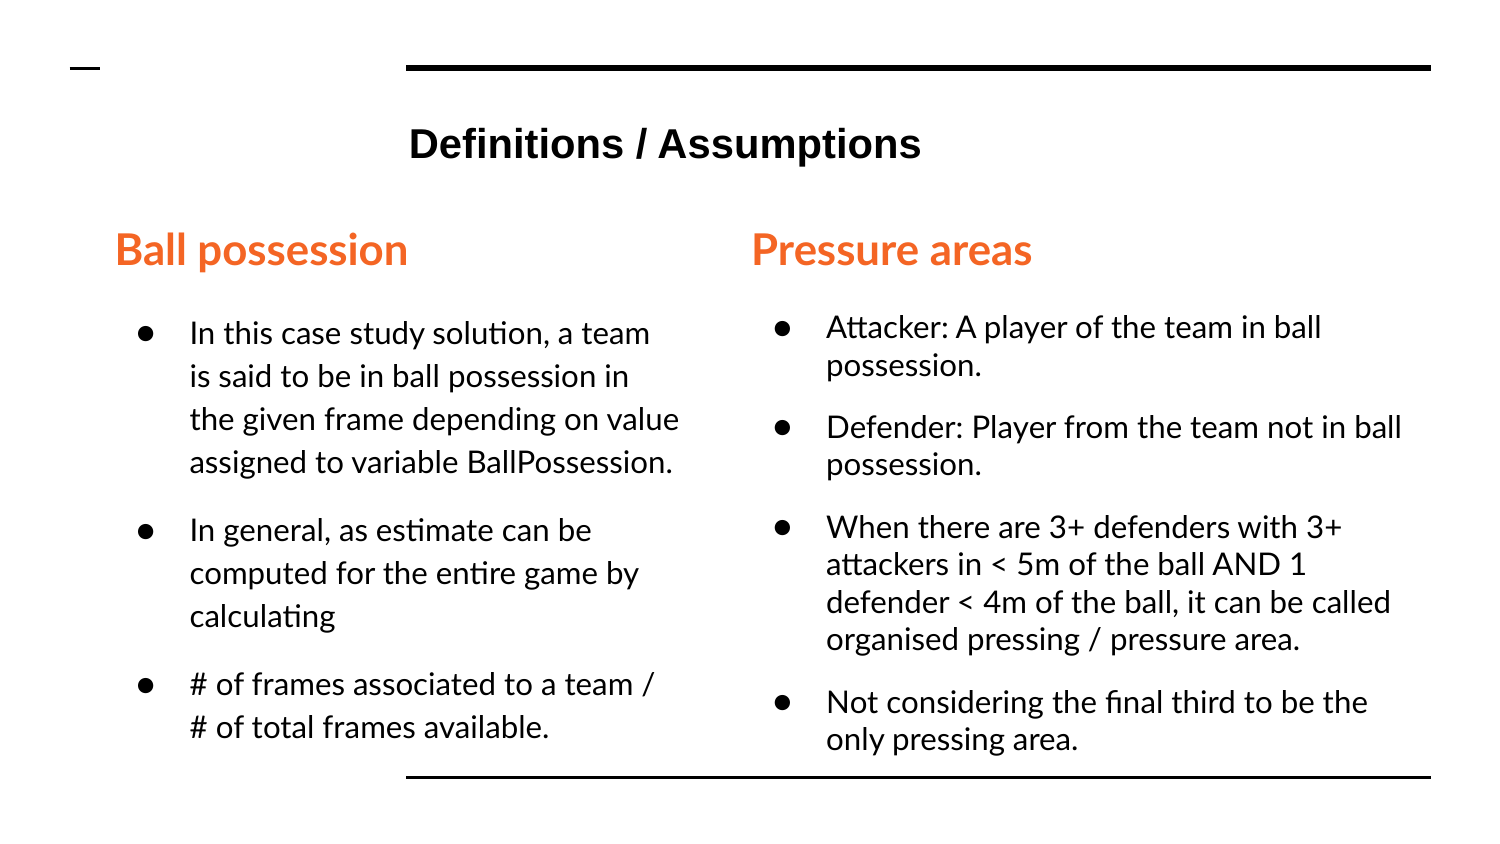

# Definitions / Assumptions
Ball possession
In this case study solution, a team is said to be in ball possession in the given frame depending on value assigned to variable BallPossession.
In general, as estimate can be computed for the entire game by calculating
# of frames associated to a team / # of total frames available.
Pressure areas
Attacker: A player of the team in ball possession.
Defender: Player from the team not in ball possession.
When there are 3+ defenders with 3+ attackers in < 5m of the ball AND 1 defender < 4m of the ball, it can be called organised pressing / pressure area.
Not considering the final third to be the only pressing area.